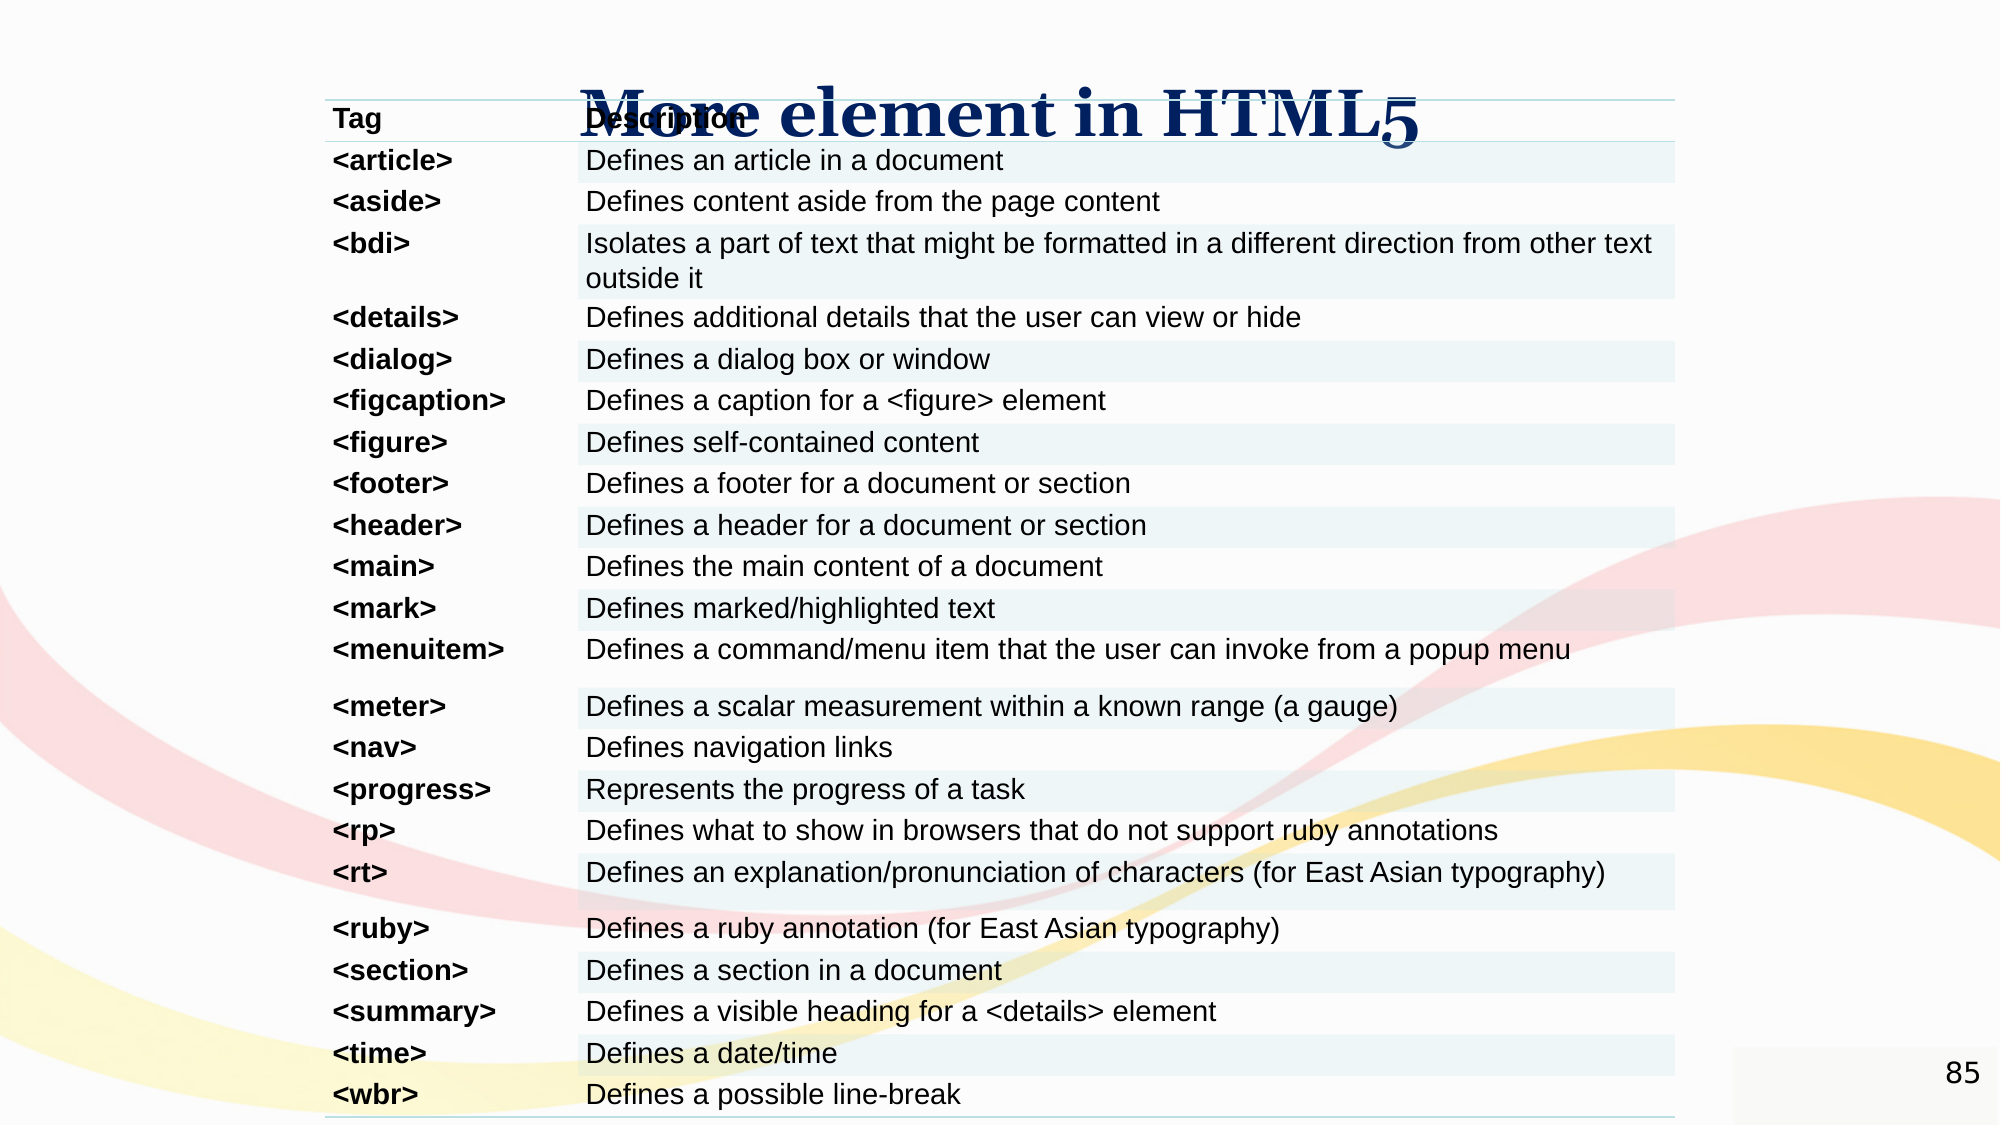

# More element in HTML5
| Tag | Description |
| --- | --- |
| <article> | Defines an article in a document |
| <aside> | Defines content aside from the page content |
| <bdi> | Isolates a part of text that might be formatted in a different direction from other text outside it |
| <details> | Defines additional details that the user can view or hide |
| <dialog> | Defines a dialog box or window |
| <figcaption> | Defines a caption for a <figure> element |
| <figure> | Defines self-contained content |
| <footer> | Defines a footer for a document or section |
| <header> | Defines a header for a document or section |
| <main> | Defines the main content of a document |
| <mark> | Defines marked/highlighted text |
| <menuitem> | Defines a command/menu item that the user can invoke from a popup menu |
| <meter> | Defines a scalar measurement within a known range (a gauge) |
| <nav> | Defines navigation links |
| <progress> | Represents the progress of a task |
| <rp> | Defines what to show in browsers that do not support ruby annotations |
| <rt> | Defines an explanation/pronunciation of characters (for East Asian typography) |
| <ruby> | Defines a ruby annotation (for East Asian typography) |
| <section> | Defines a section in a document |
| <summary> | Defines a visible heading for a <details> element |
| <time> | Defines a date/time |
| <wbr> | Defines a possible line-break |

85